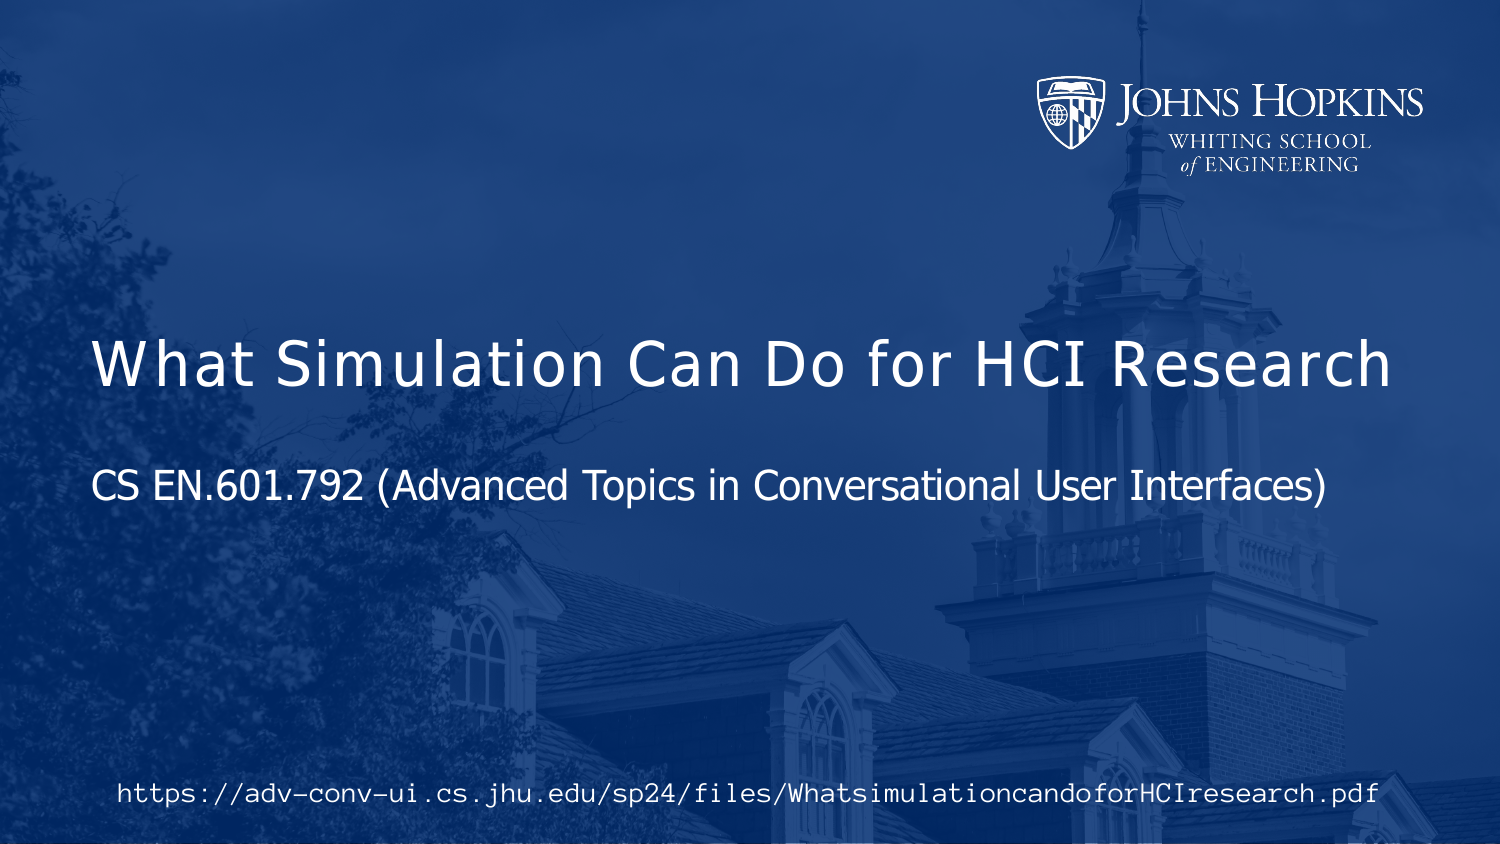

# What Simulation Can Do for HCI Research
CS EN.601.792 (Advanced Topics in Conversational User Interfaces)

https://adv-conv-ui.cs.jhu.edu/sp24/files/WhatsimulationcandoforHCIresearch.pdf